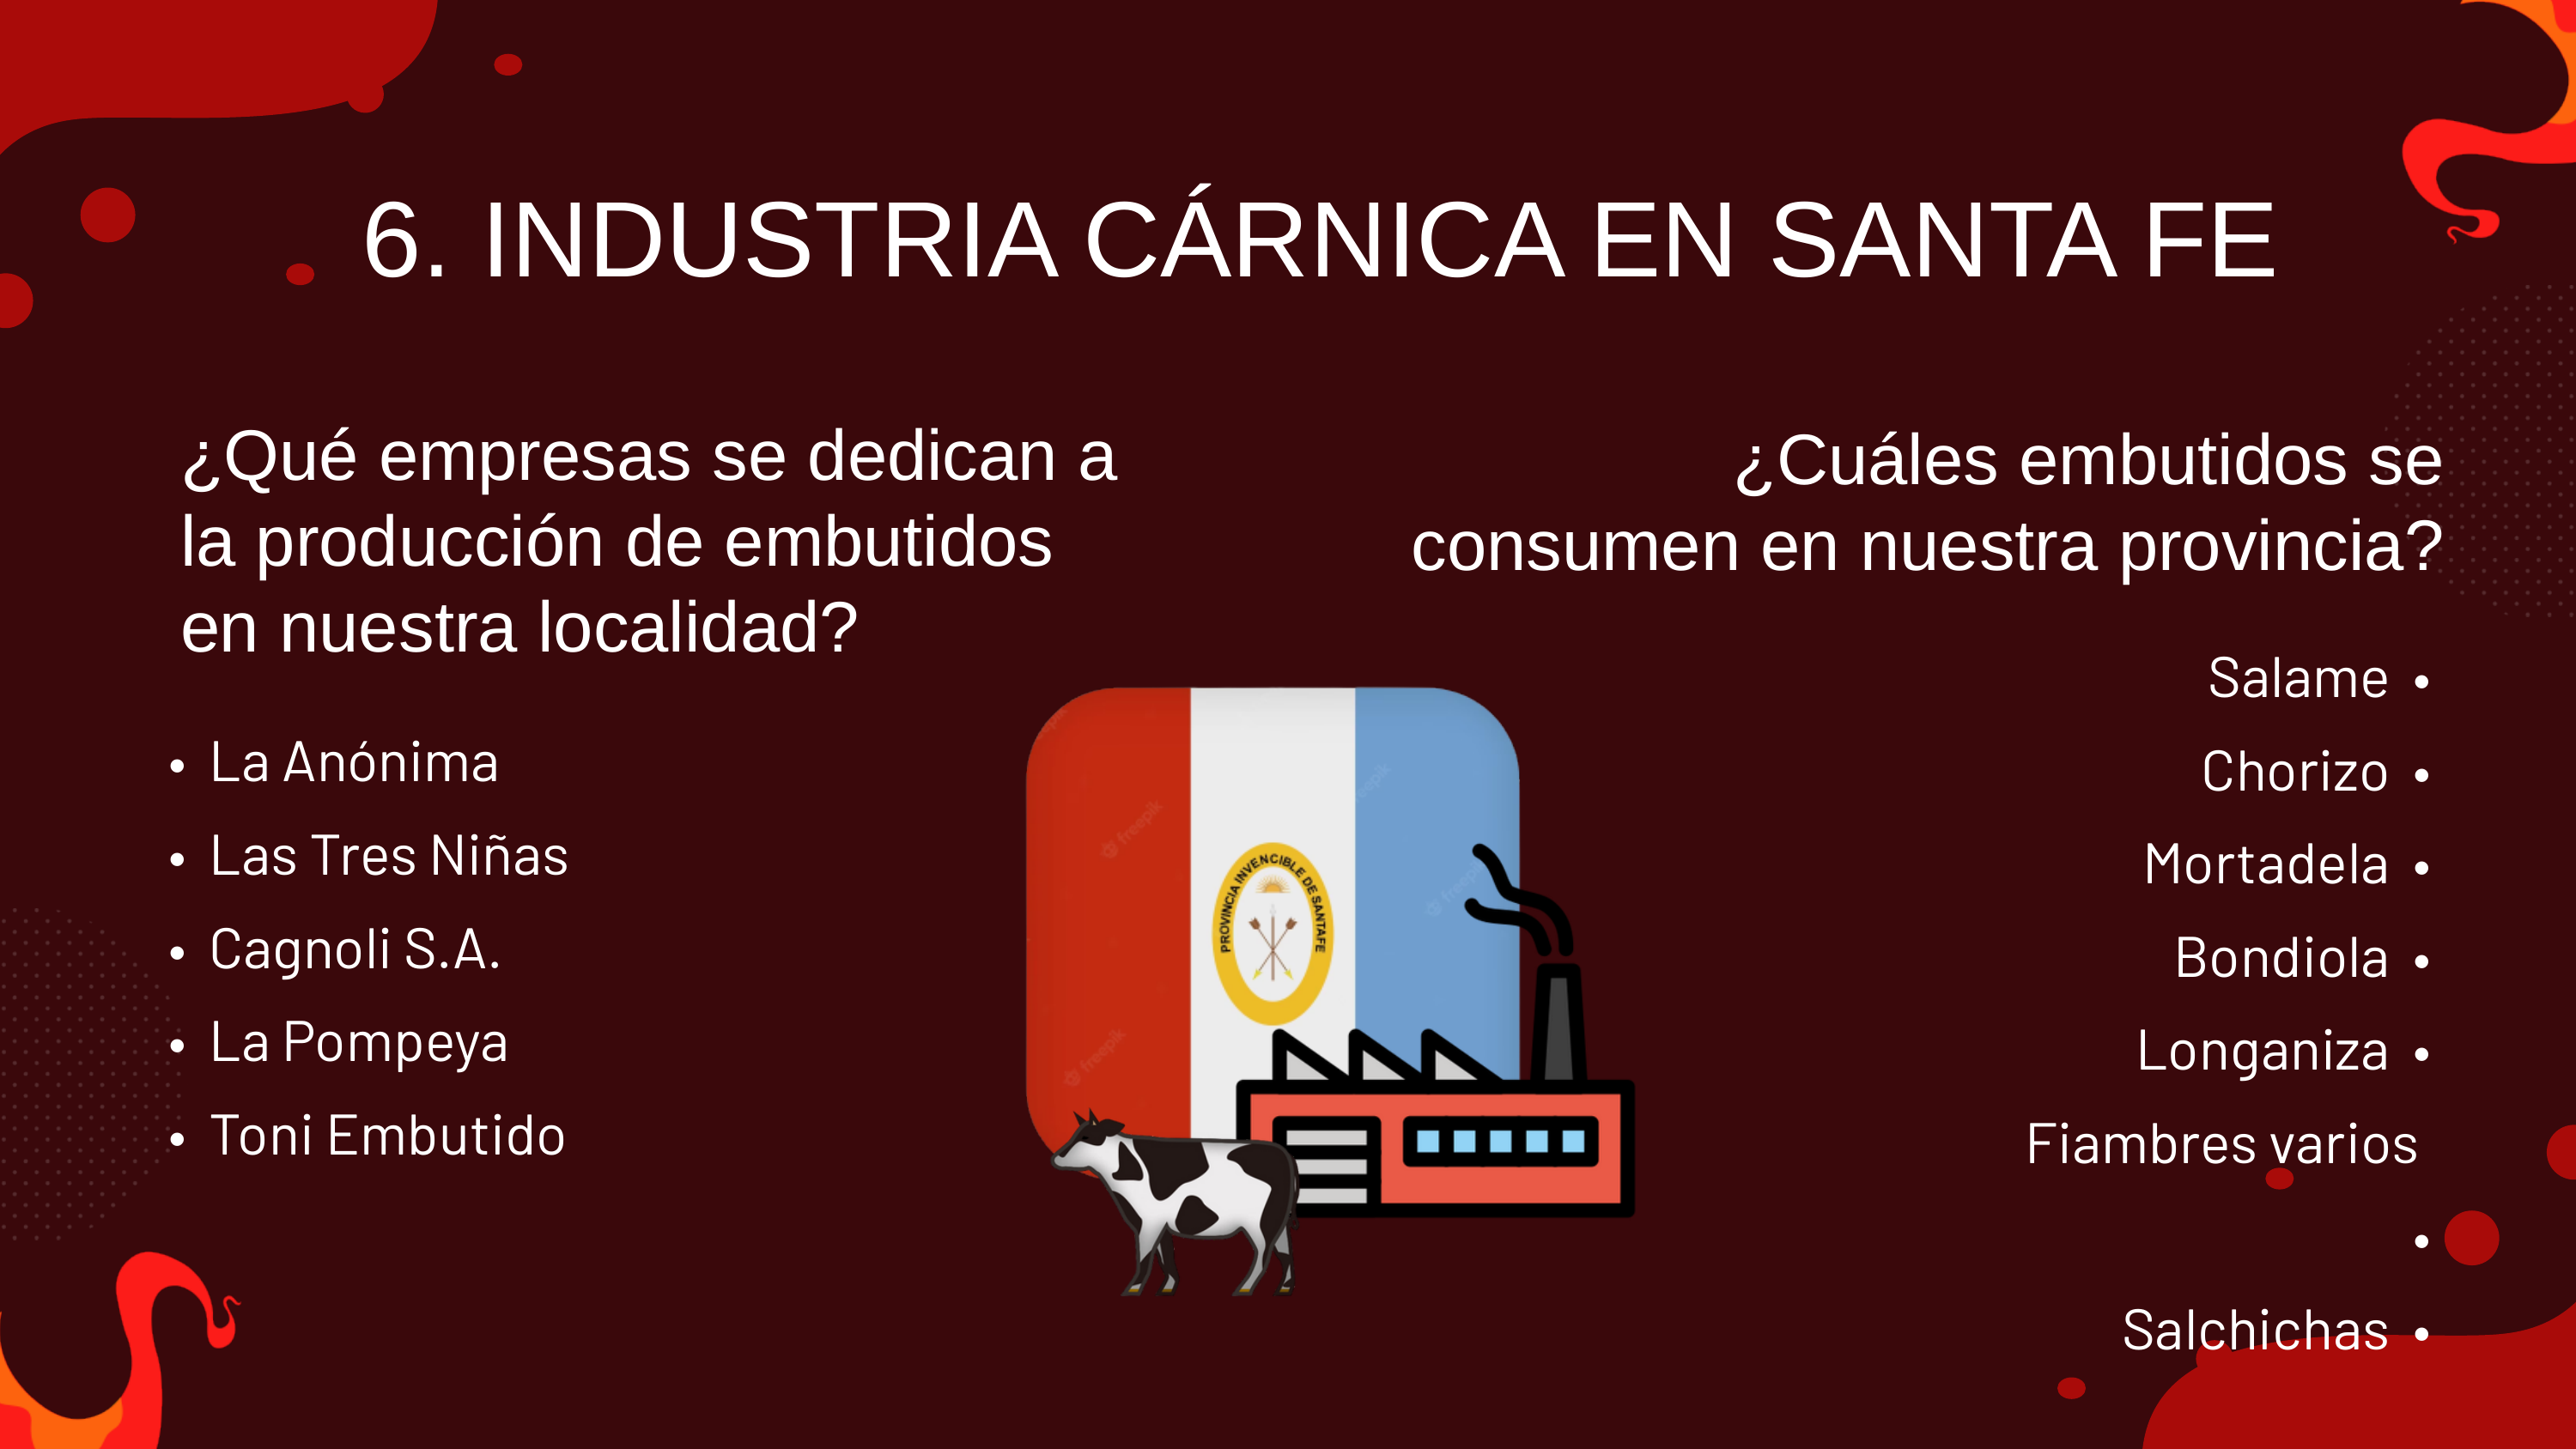

6. INDUSTRIA CÁRNICA EN SANTA FE

¿Qué empresas se dedican a la producción de embutidos en nuestra localidad?
¿Cuáles embutidos se consumen en nuestra provincia?

Salame  •
Chorizo  •
Mortadela  •
Bondiola  •
Longaniza  •
Fiambres varios  •
Salchichas  •

•  La Anónima
•  Las Tres Niñas
•  Cagnoli S.A.
•  La Pompeya
•  Toni Embutido